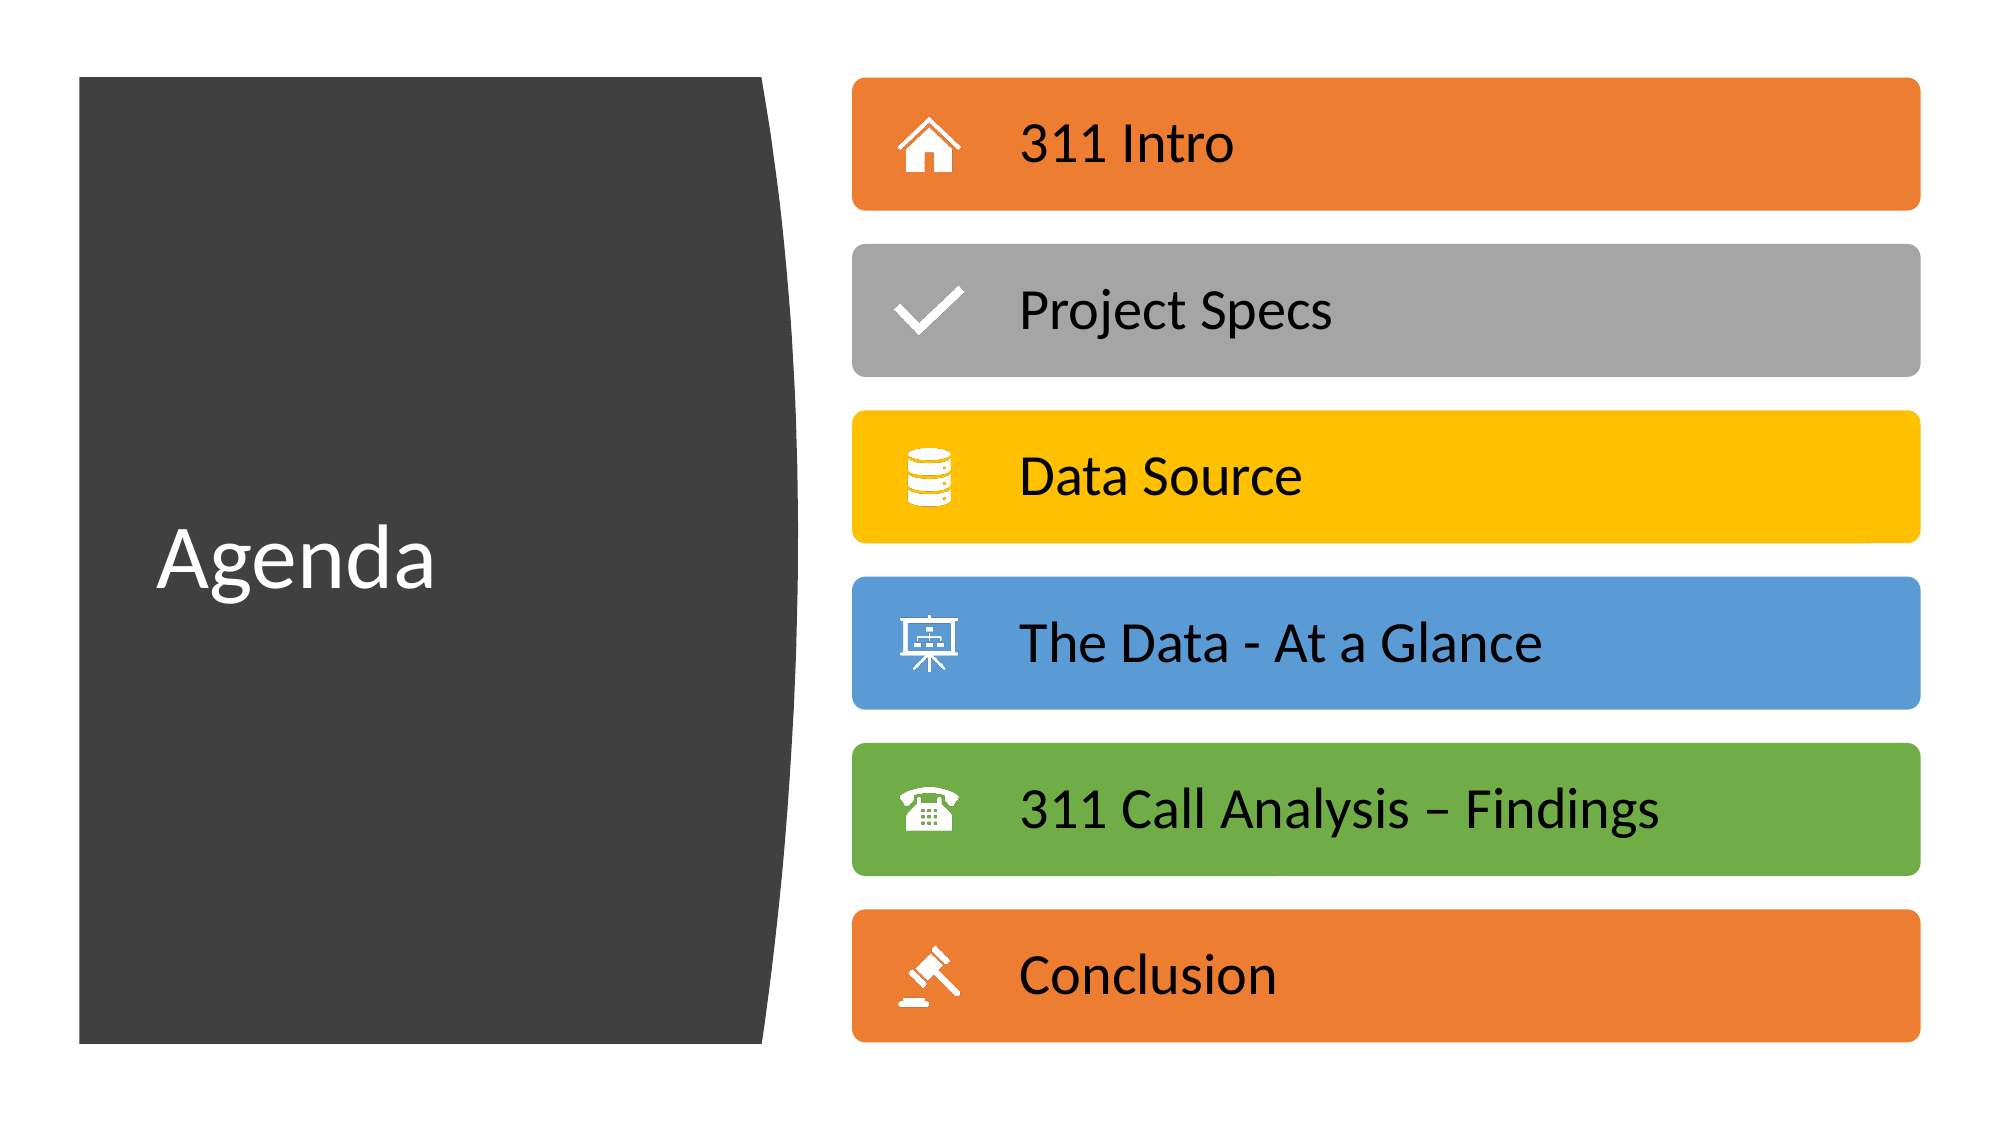

311 Intro
Project Specs
Data Source
The Data - At a Glance
311 Call Analysis – Findings
Conclusion

# Agenda